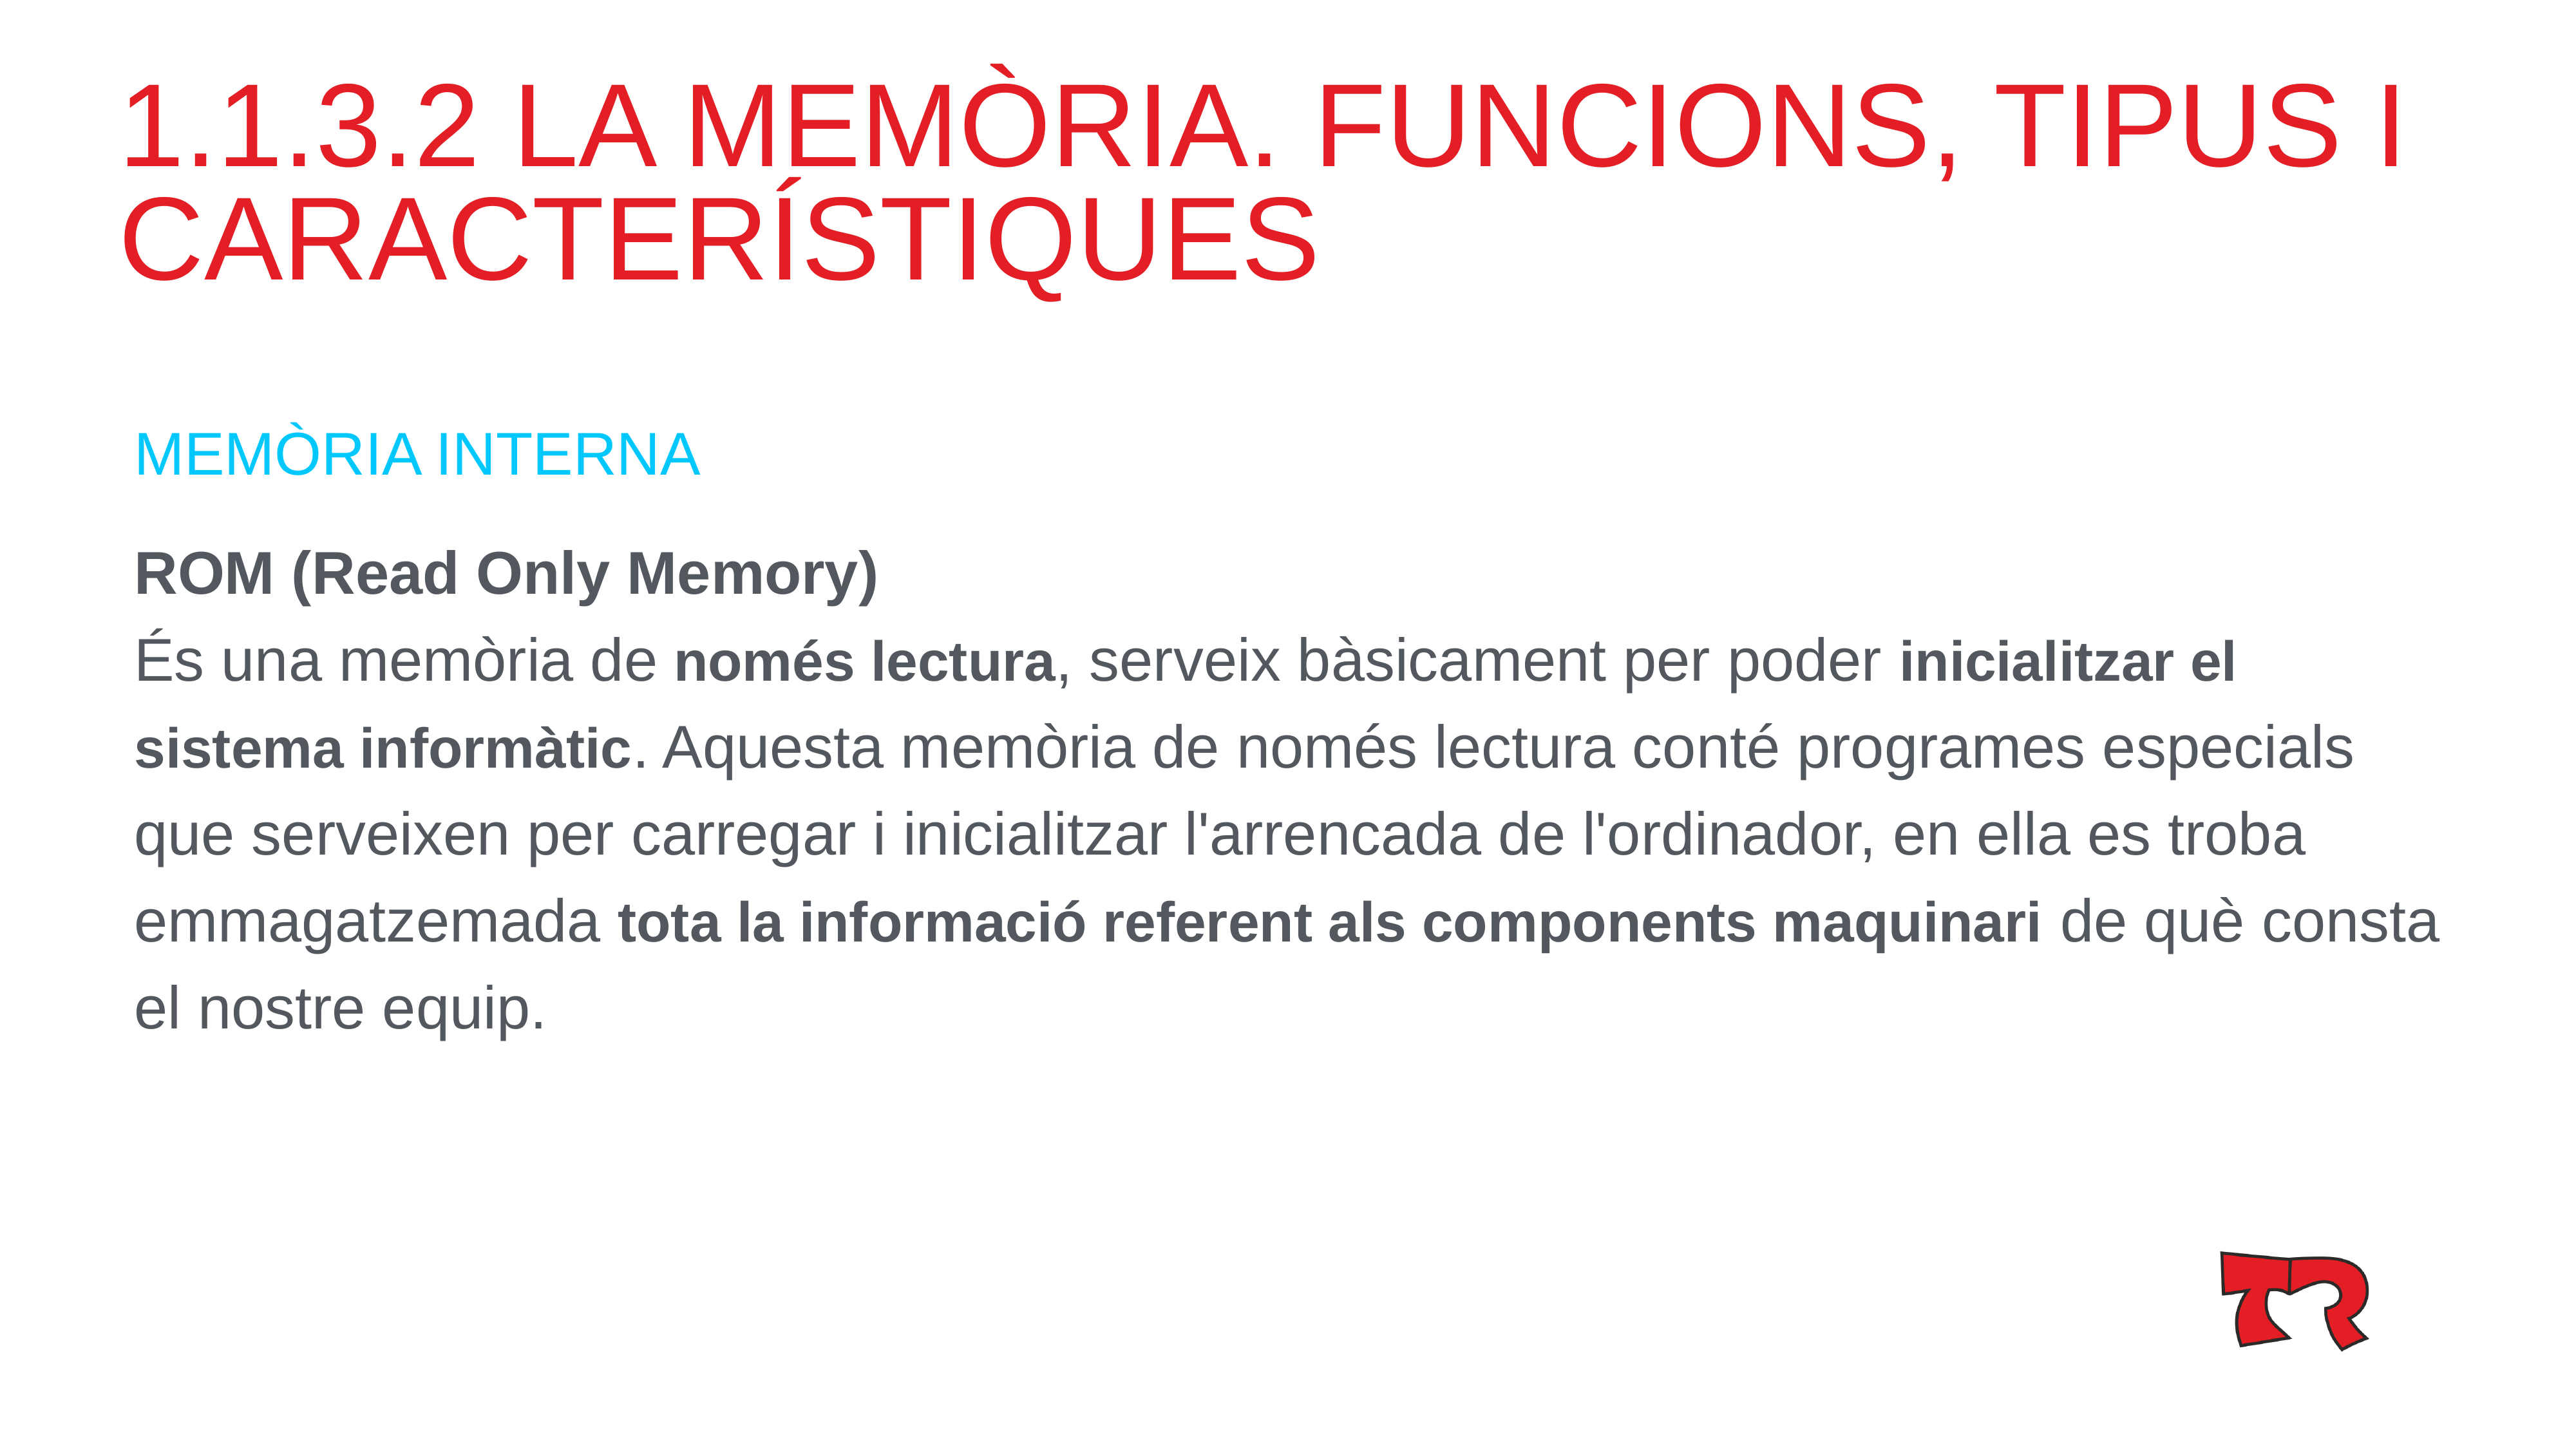

# 1.1.3.2 LA MEMÒRIA. FUNCIONS, TIPUS I CARACTERÍSTIQUES
MEMÒRIA INTERNA
ROM (Read Only Memory)
És una memòria de només lectura, serveix bàsicament per poder inicialitzar el sistema informàtic. Aquesta memòria de només lectura conté programes especials que serveixen per carregar i inicialitzar l'arrencada de l'ordinador, en ella es troba emmagatzemada tota la informació referent als components maquinari de què consta el nostre equip.